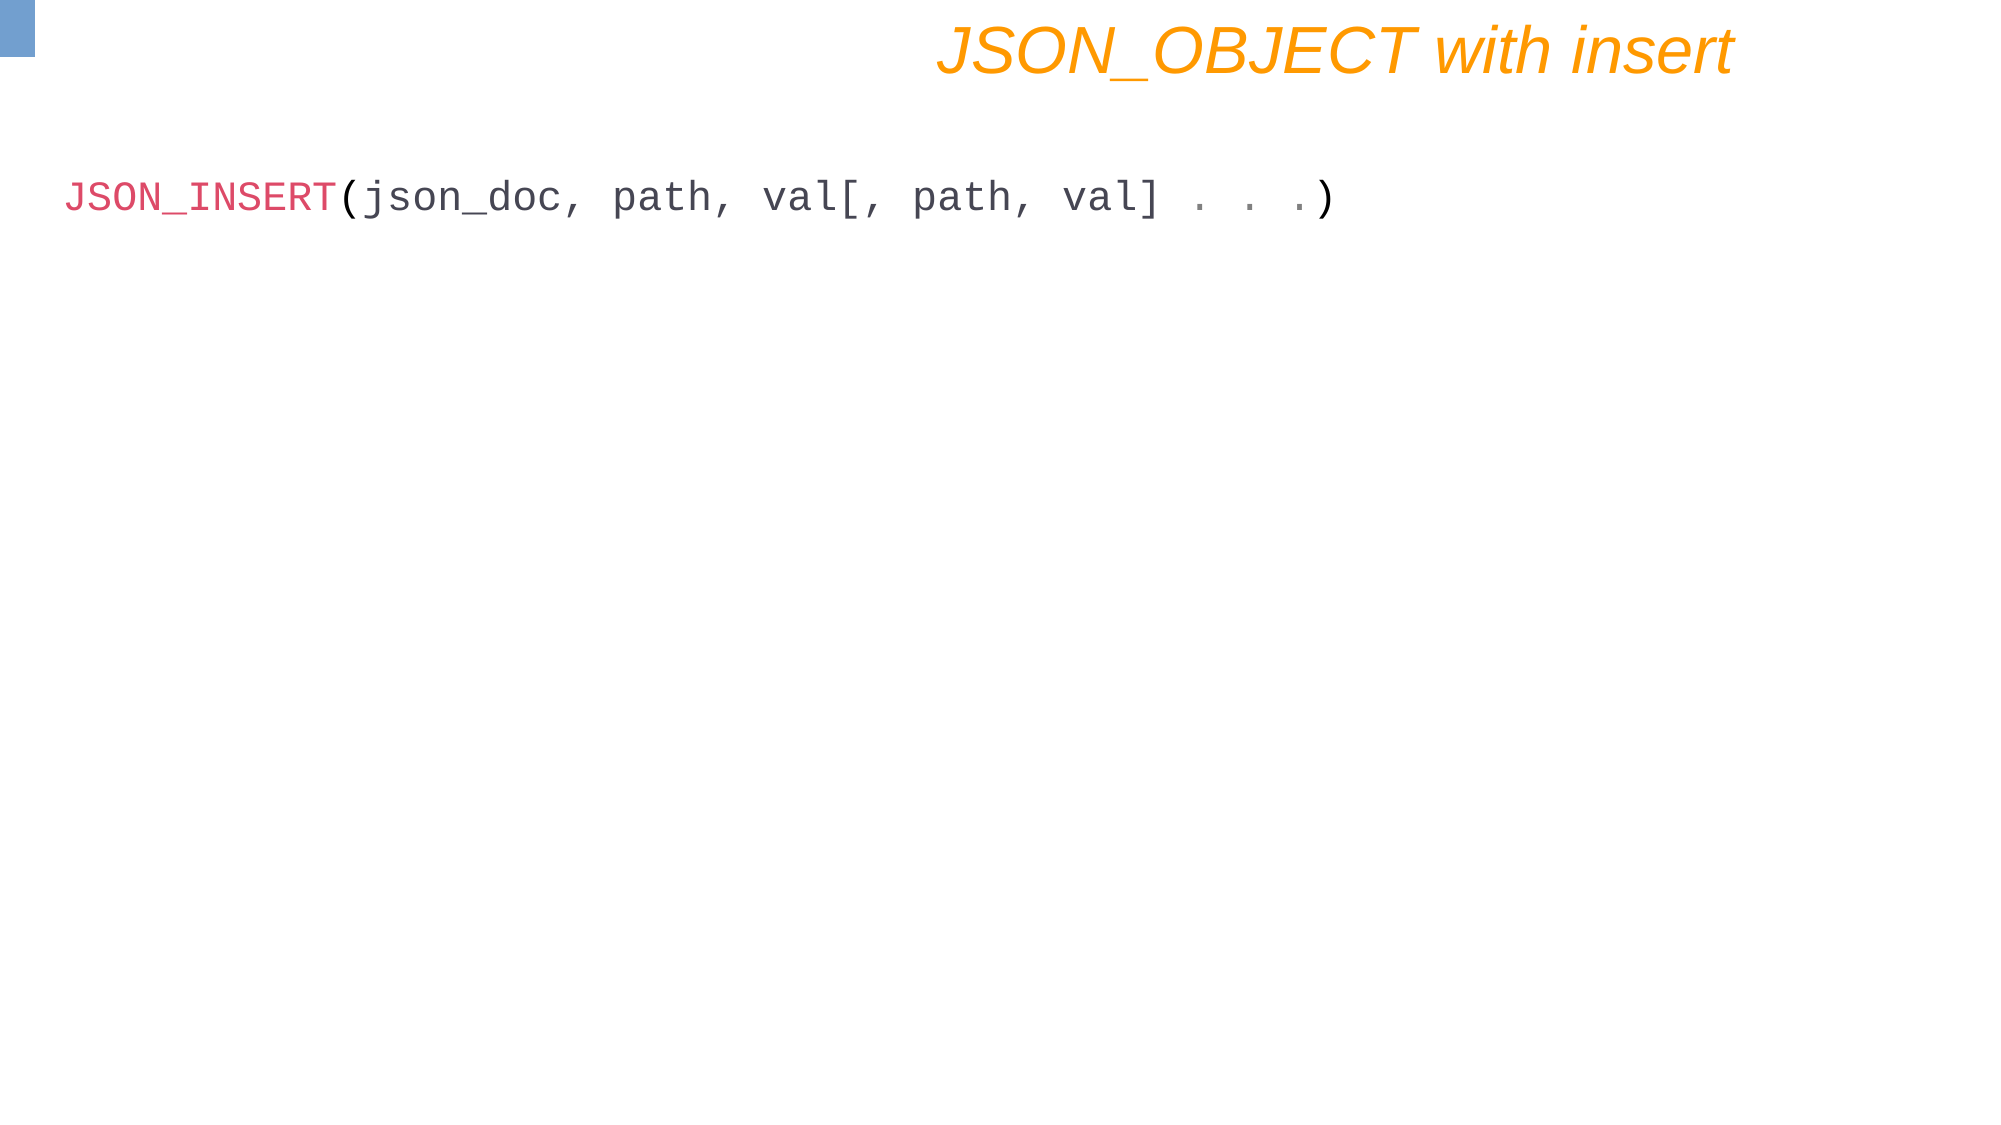

JSON_OBJECT with insert
JSON_INSERT(json_doc, path, val[, path, val] . . .)